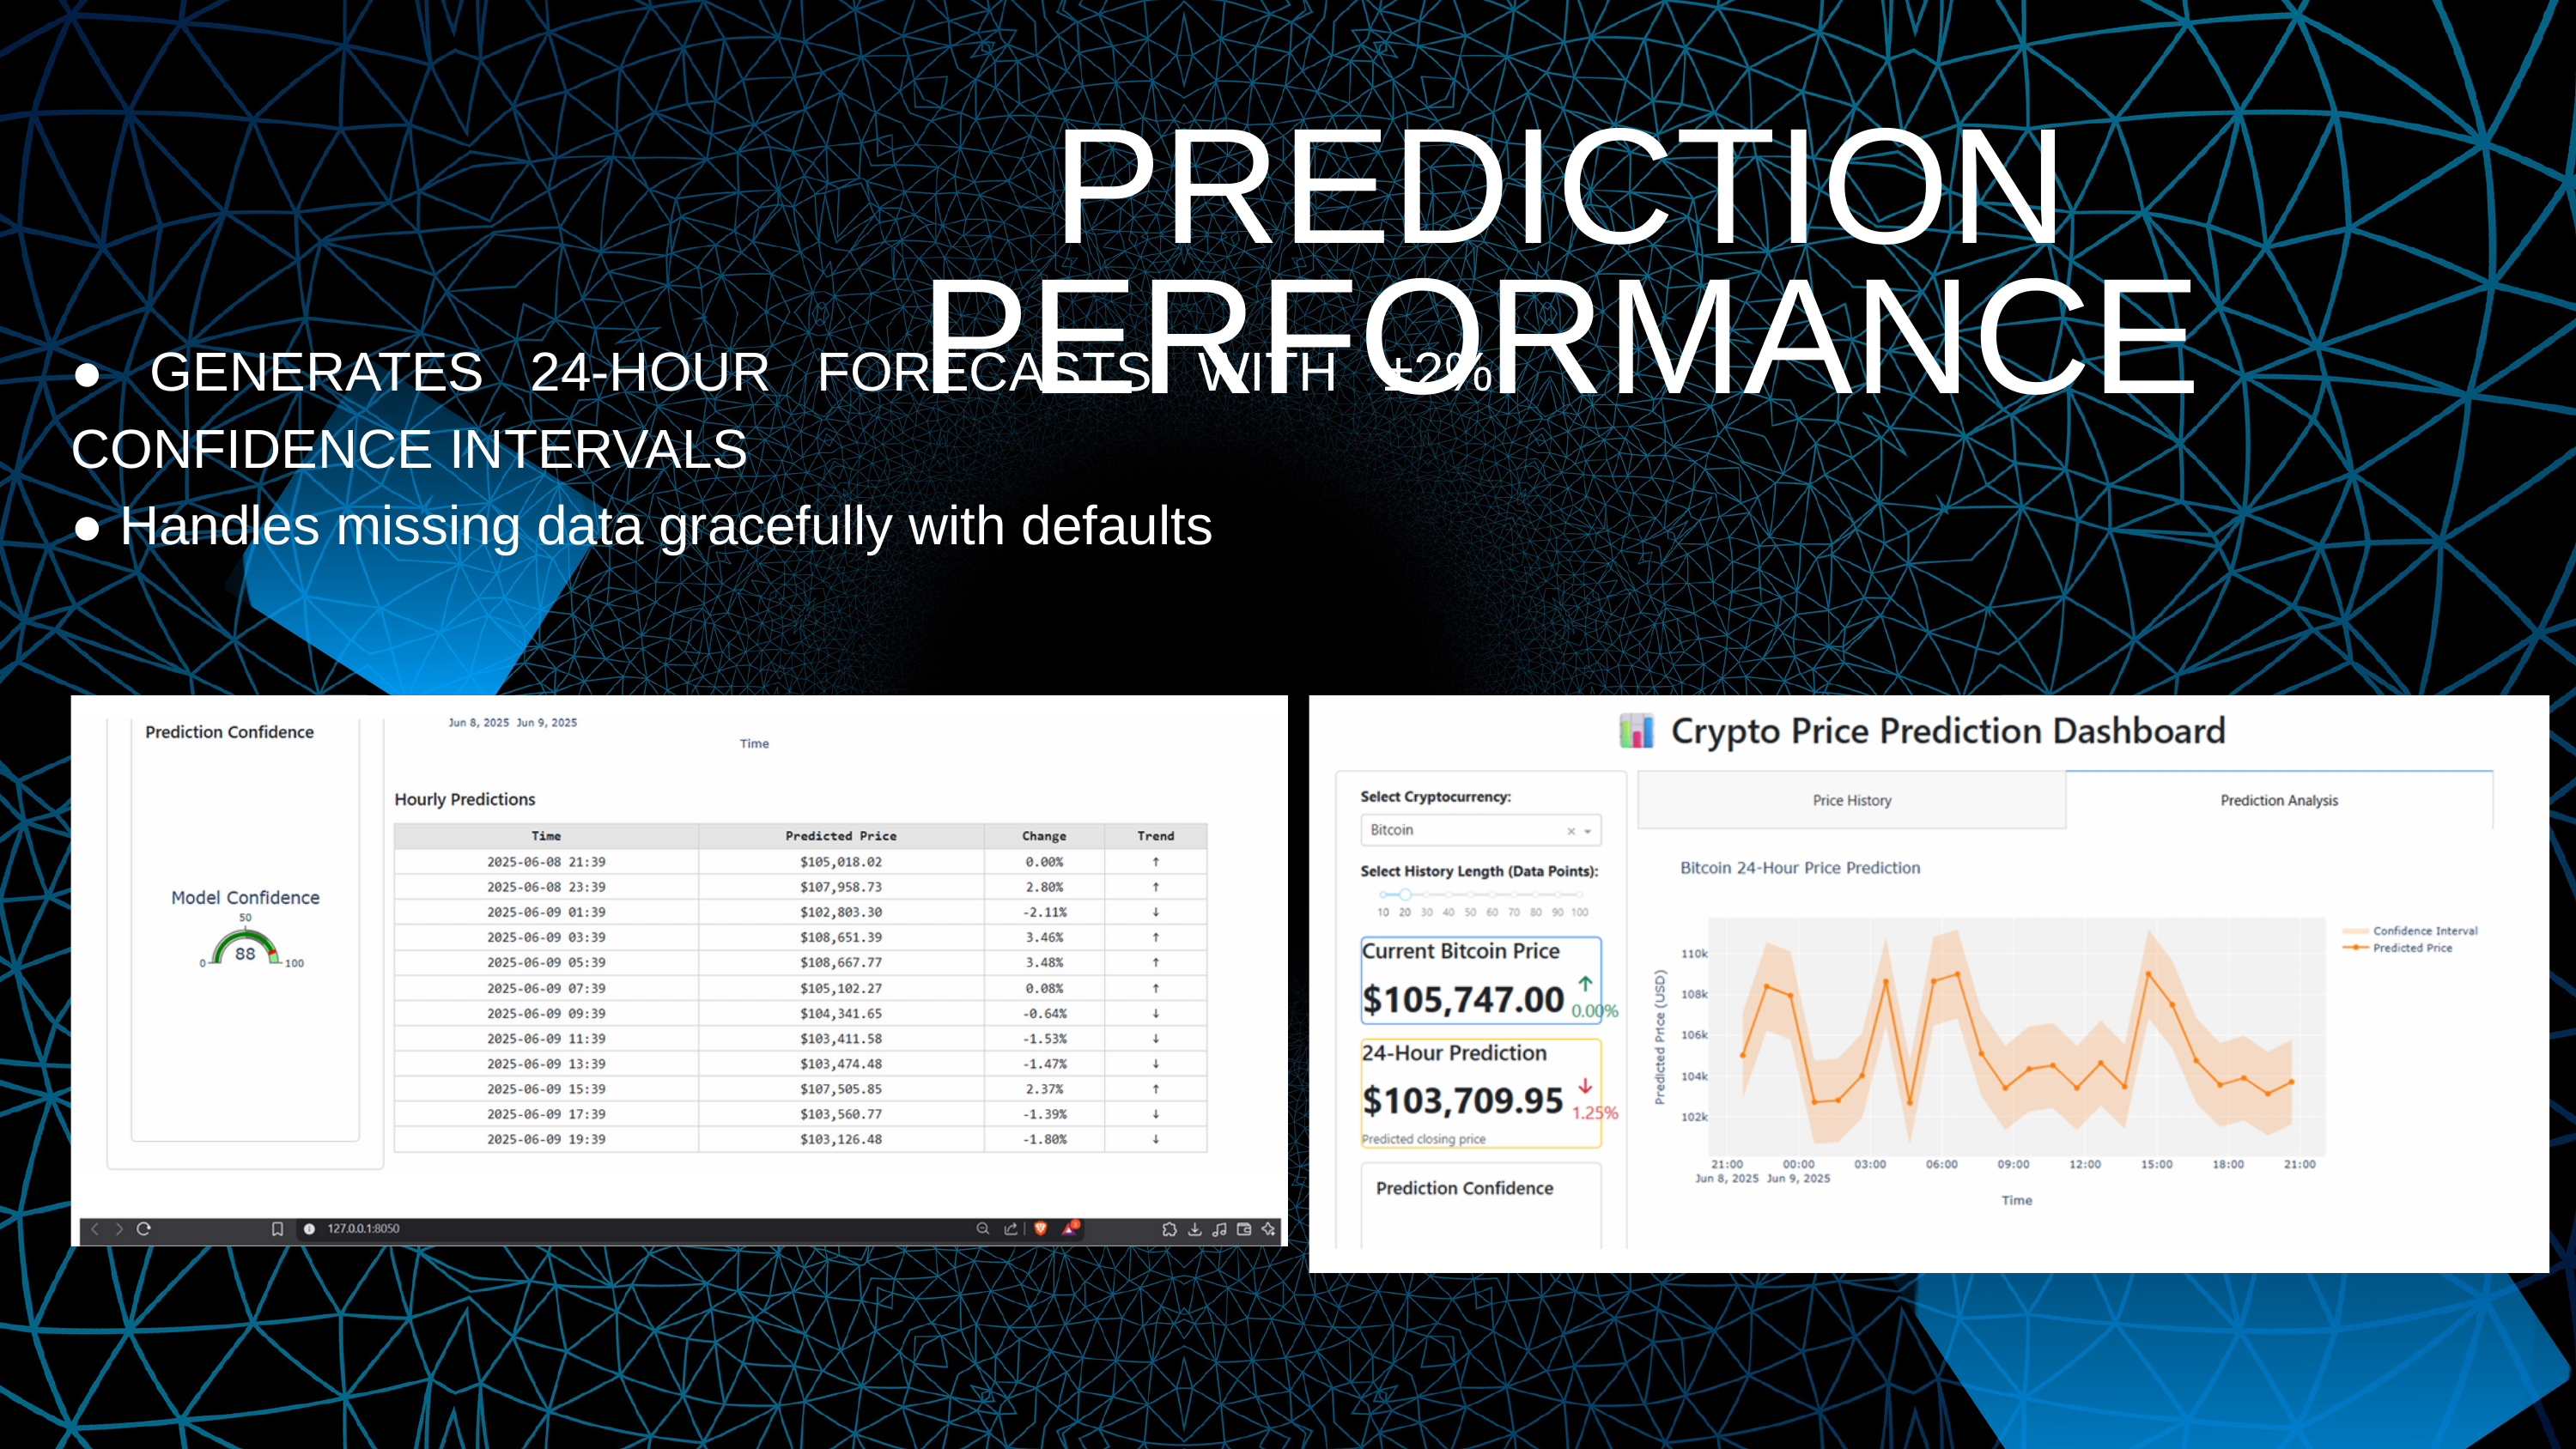

PREDICTION PERFORMANCE
● GENERATES 24-HOUR FORECASTS WITH ±2% CONFIDENCE INTERVALS
● Handles missing data gracefully with defaults